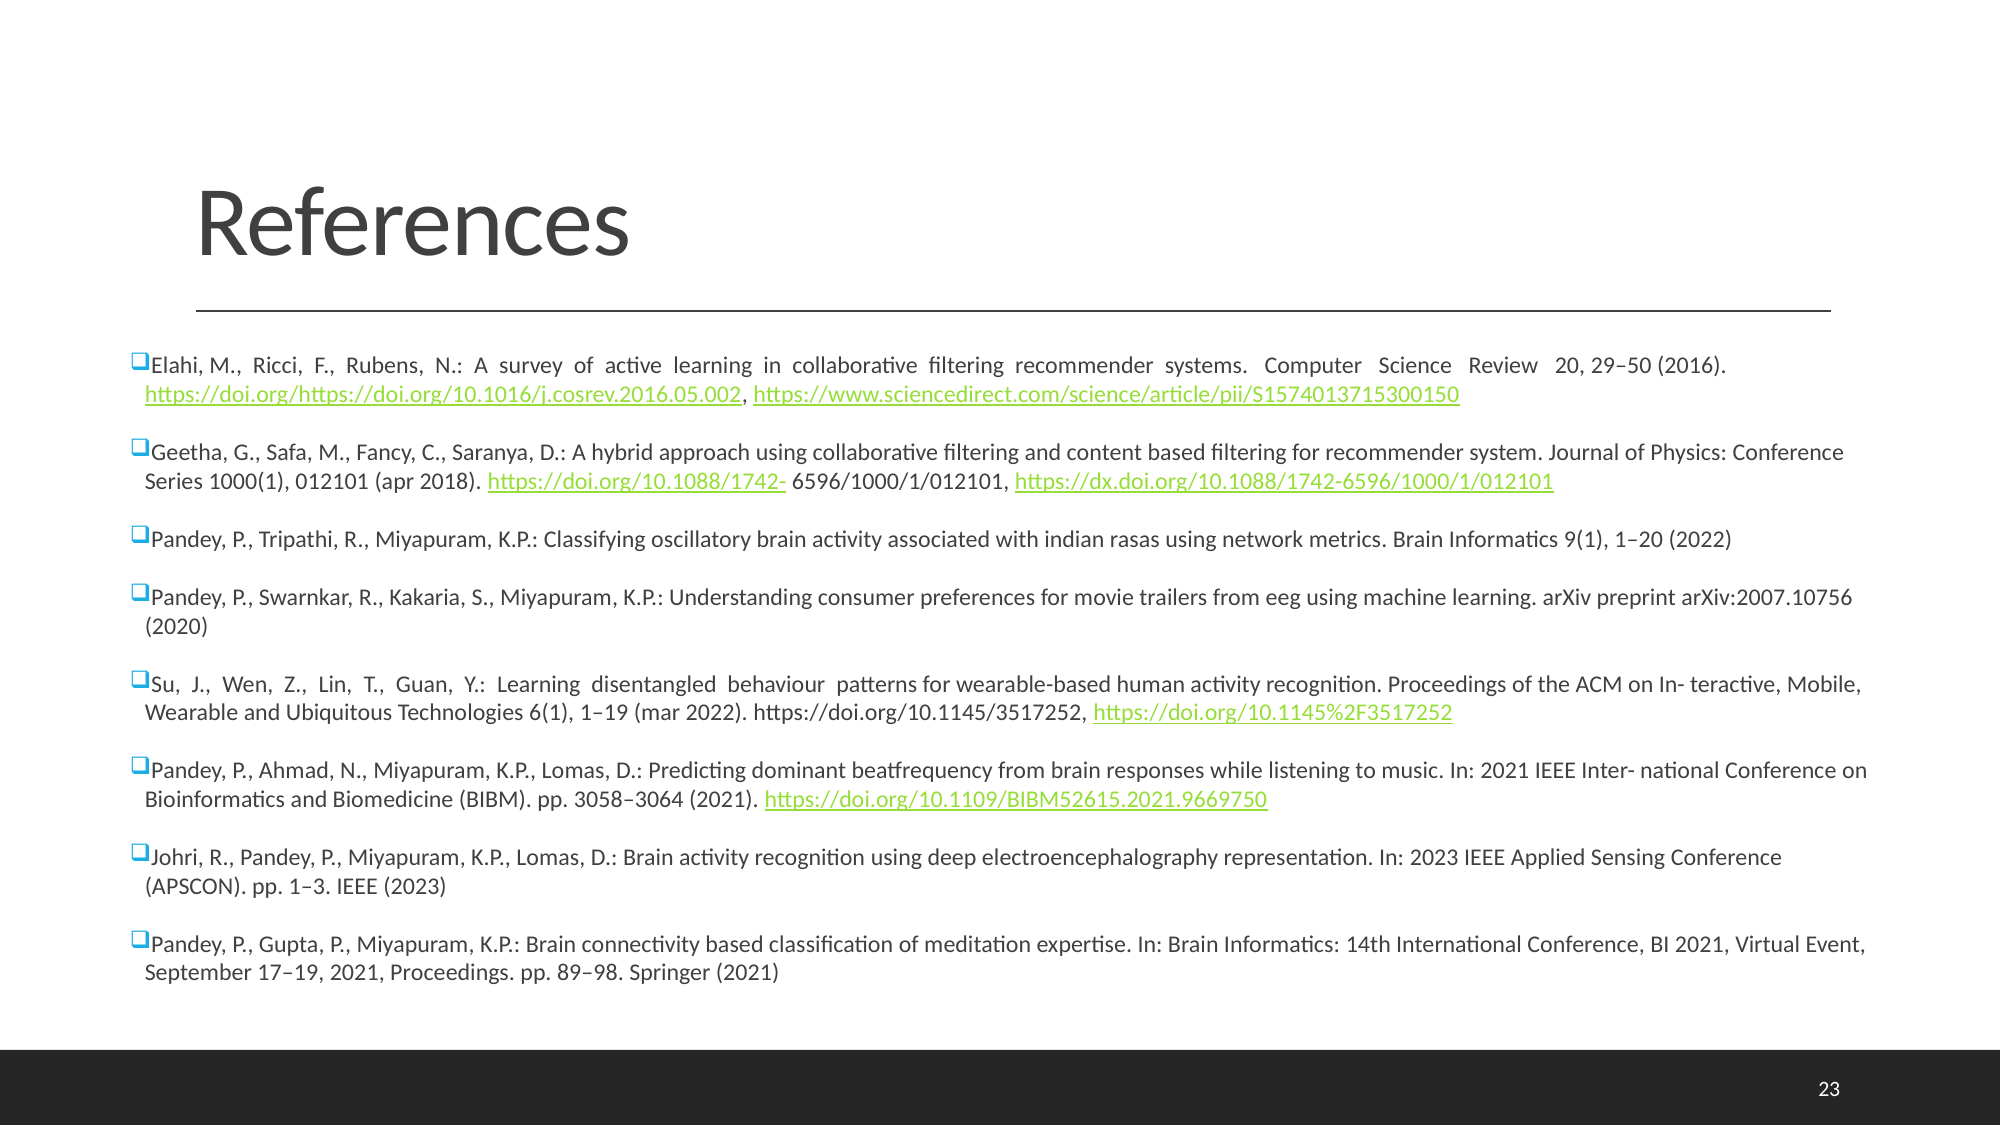

# References
Elahi, M.,  Ricci,  F.,  Rubens,  N.:  A  survey  of  active  learning  in  collaborative  filtering  recommender  systems.   Computer   Science   Review   20, 29–50 (2016). https://doi.org/https://doi.org/10.1016/j.cosrev.2016.05.002, https://www.sciencedirect.com/science/article/pii/S1574013715300150
Geetha, G., Safa, M., Fancy, C., Saranya, D.: A hybrid approach using collaborative filtering and content based filtering for recommender system. Journal of Physics: Conference Series 1000(1), 012101 (apr 2018). https://doi.org/10.1088/1742- 6596/1000/1/012101, https://dx.doi.org/10.1088/1742-6596/1000/1/012101
Pandey, P., Tripathi, R., Miyapuram, K.P.: Classifying oscillatory brain activity associated with indian rasas using network metrics. Brain Informatics 9(1), 1–20 (2022)
Pandey, P., Swarnkar, R., Kakaria, S., Miyapuram, K.P.: Understanding consumer preferences for movie trailers from eeg using machine learning. arXiv preprint arXiv:2007.10756 (2020)
Su,  J.,  Wen,  Z.,  Lin,  T.,  Guan,  Y.:  Learning  disentangled  behaviour  patterns for wearable-based human activity recognition. Proceedings of the ACM on In- teractive, Mobile, Wearable and Ubiquitous Technologies 6(1), 1–19 (mar 2022). https://doi.org/10.1145/3517252, https://doi.org/10.1145%2F3517252
Pandey, P., Ahmad, N., Miyapuram, K.P., Lomas, D.: Predicting dominant beatfrequency from brain responses while listening to music. In: 2021 IEEE Inter- national Conference on Bioinformatics and Biomedicine (BIBM). pp. 3058–3064 (2021). https://doi.org/10.1109/BIBM52615.2021.9669750
Johri, R., Pandey, P., Miyapuram, K.P., Lomas, D.: Brain activity recognition using deep electroencephalography representation. In: 2023 IEEE Applied Sensing Conference (APSCON). pp. 1–3. IEEE (2023)
Pandey, P., Gupta, P., Miyapuram, K.P.: Brain connectivity based classification of meditation expertise. In: Brain Informatics: 14th International Conference, BI 2021, Virtual Event, September 17–19, 2021, Proceedings. pp. 89–98. Springer (2021)

23